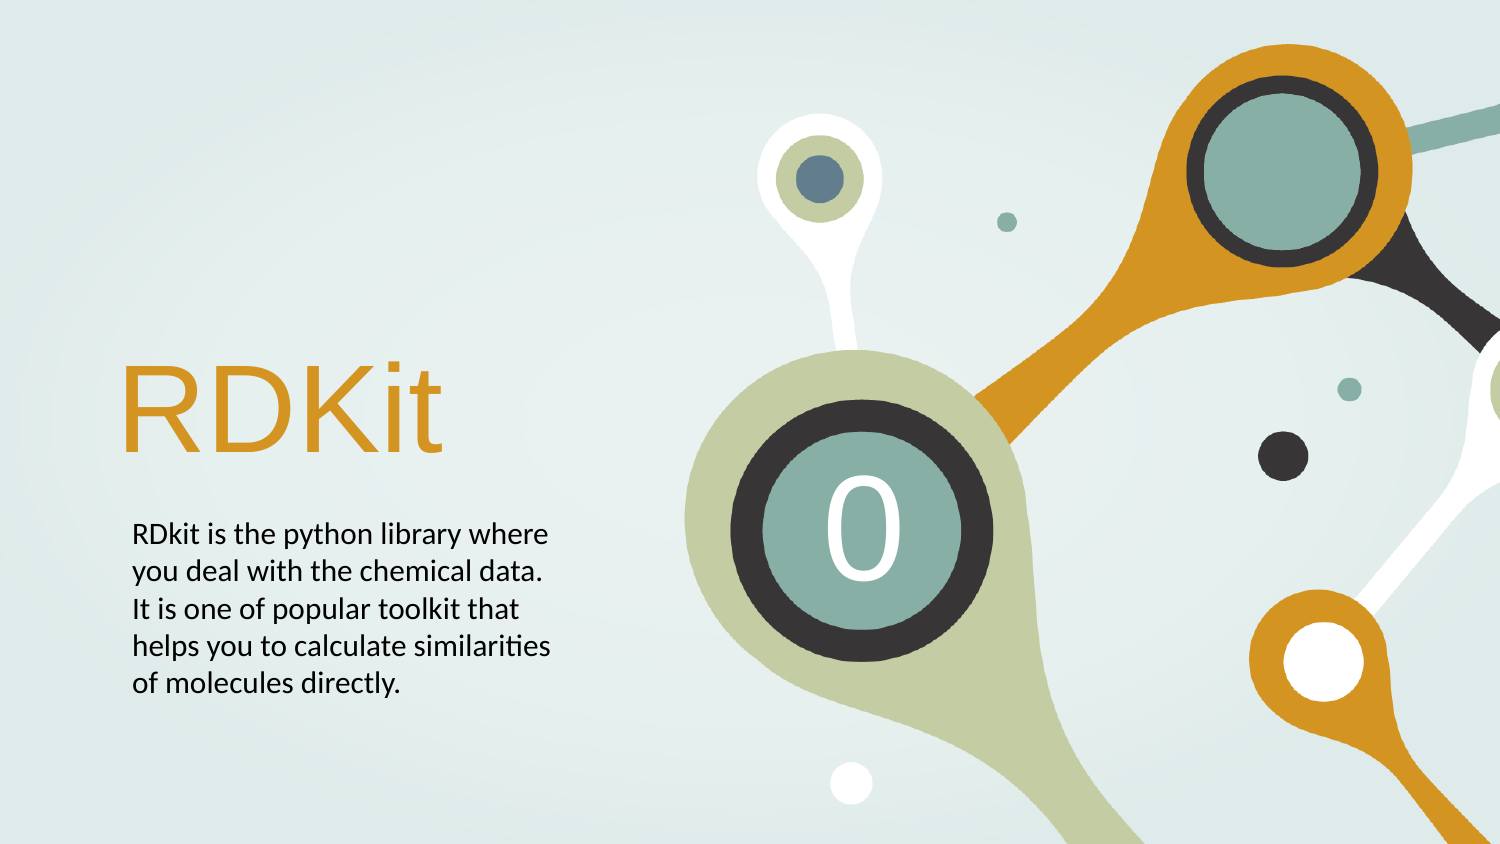

# RDKit
0
RDkit is the python library where you deal with the chemical data. It is one of popular toolkit that helps you to calculate similarities of molecules directly.